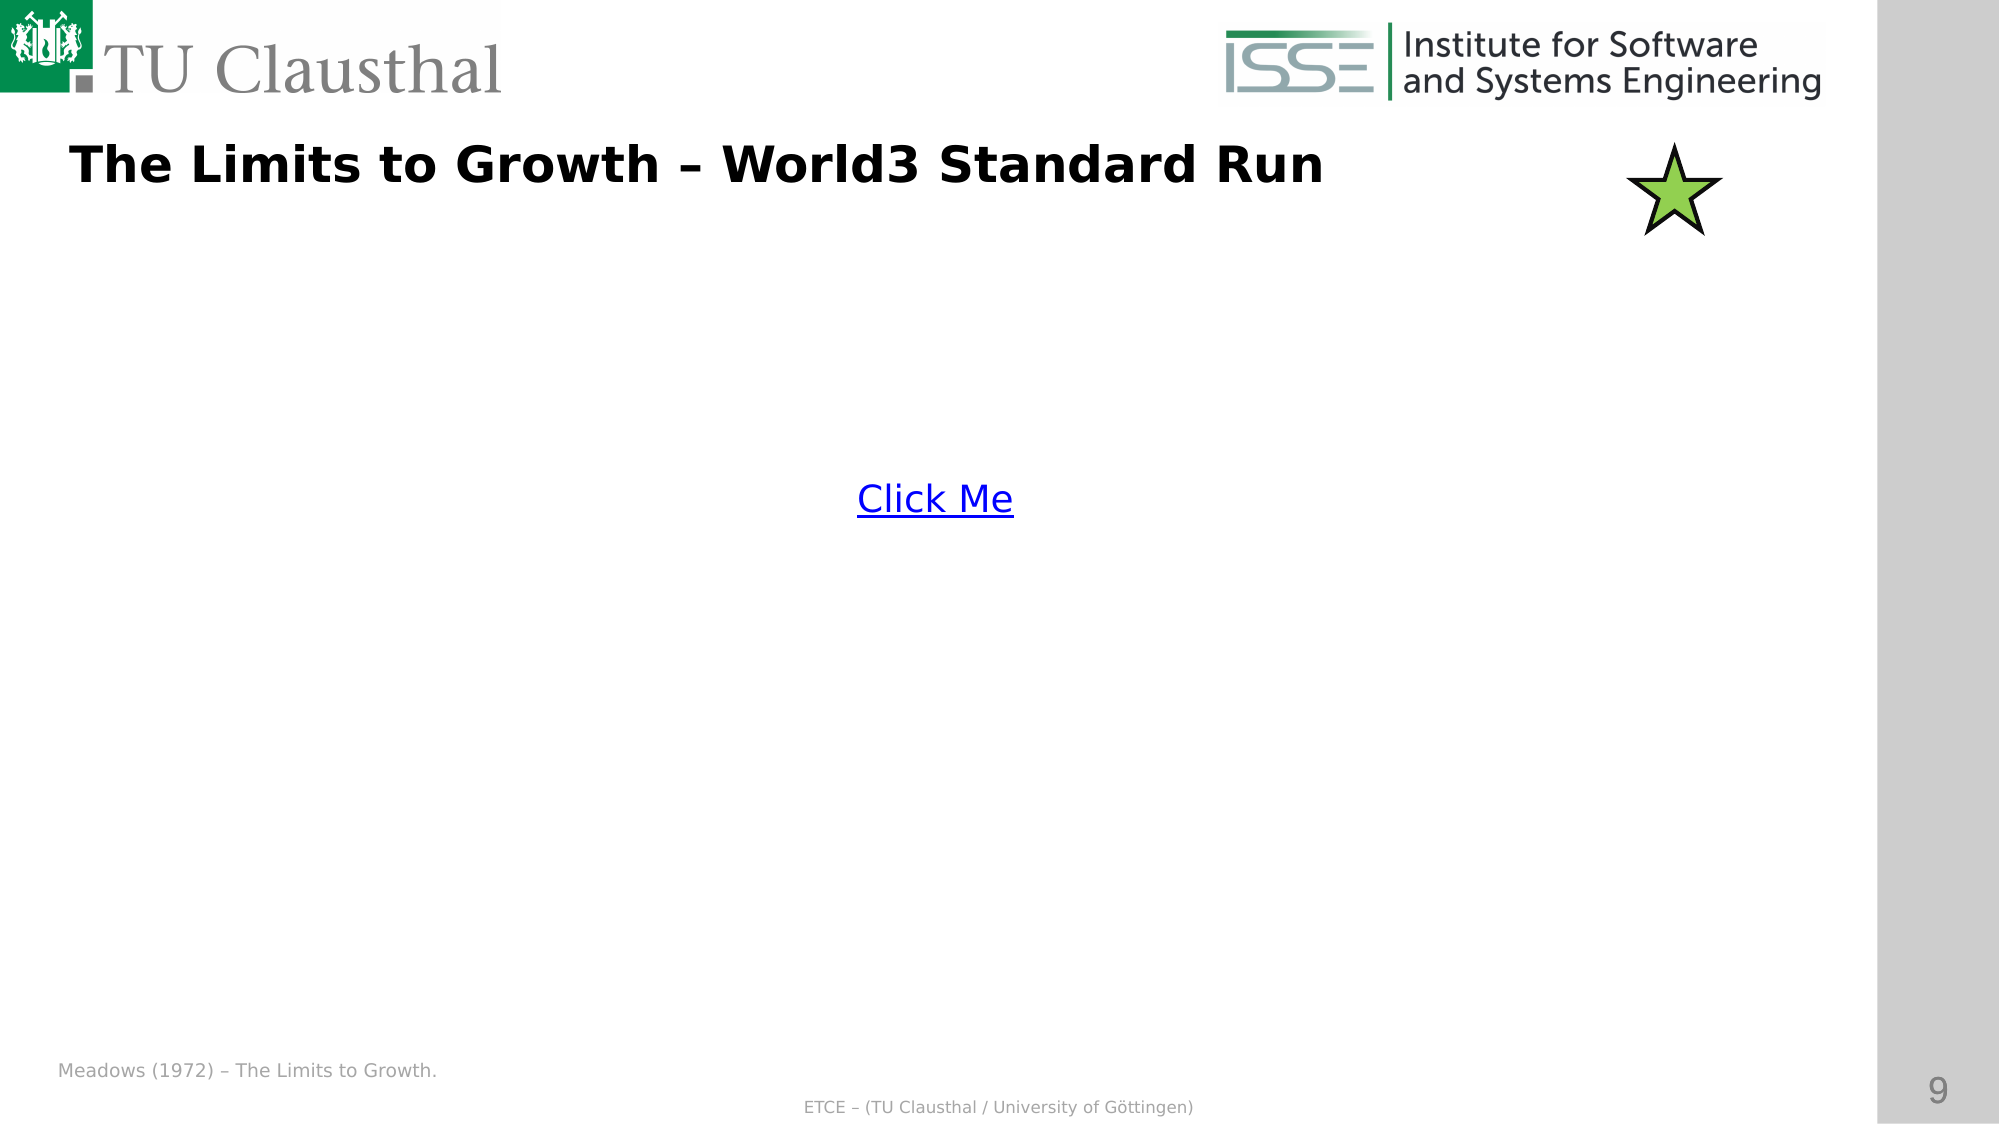

The Limits to Growth – World3 Standard Run

Click Me
Meadows (1972) – The Limits to Growth.